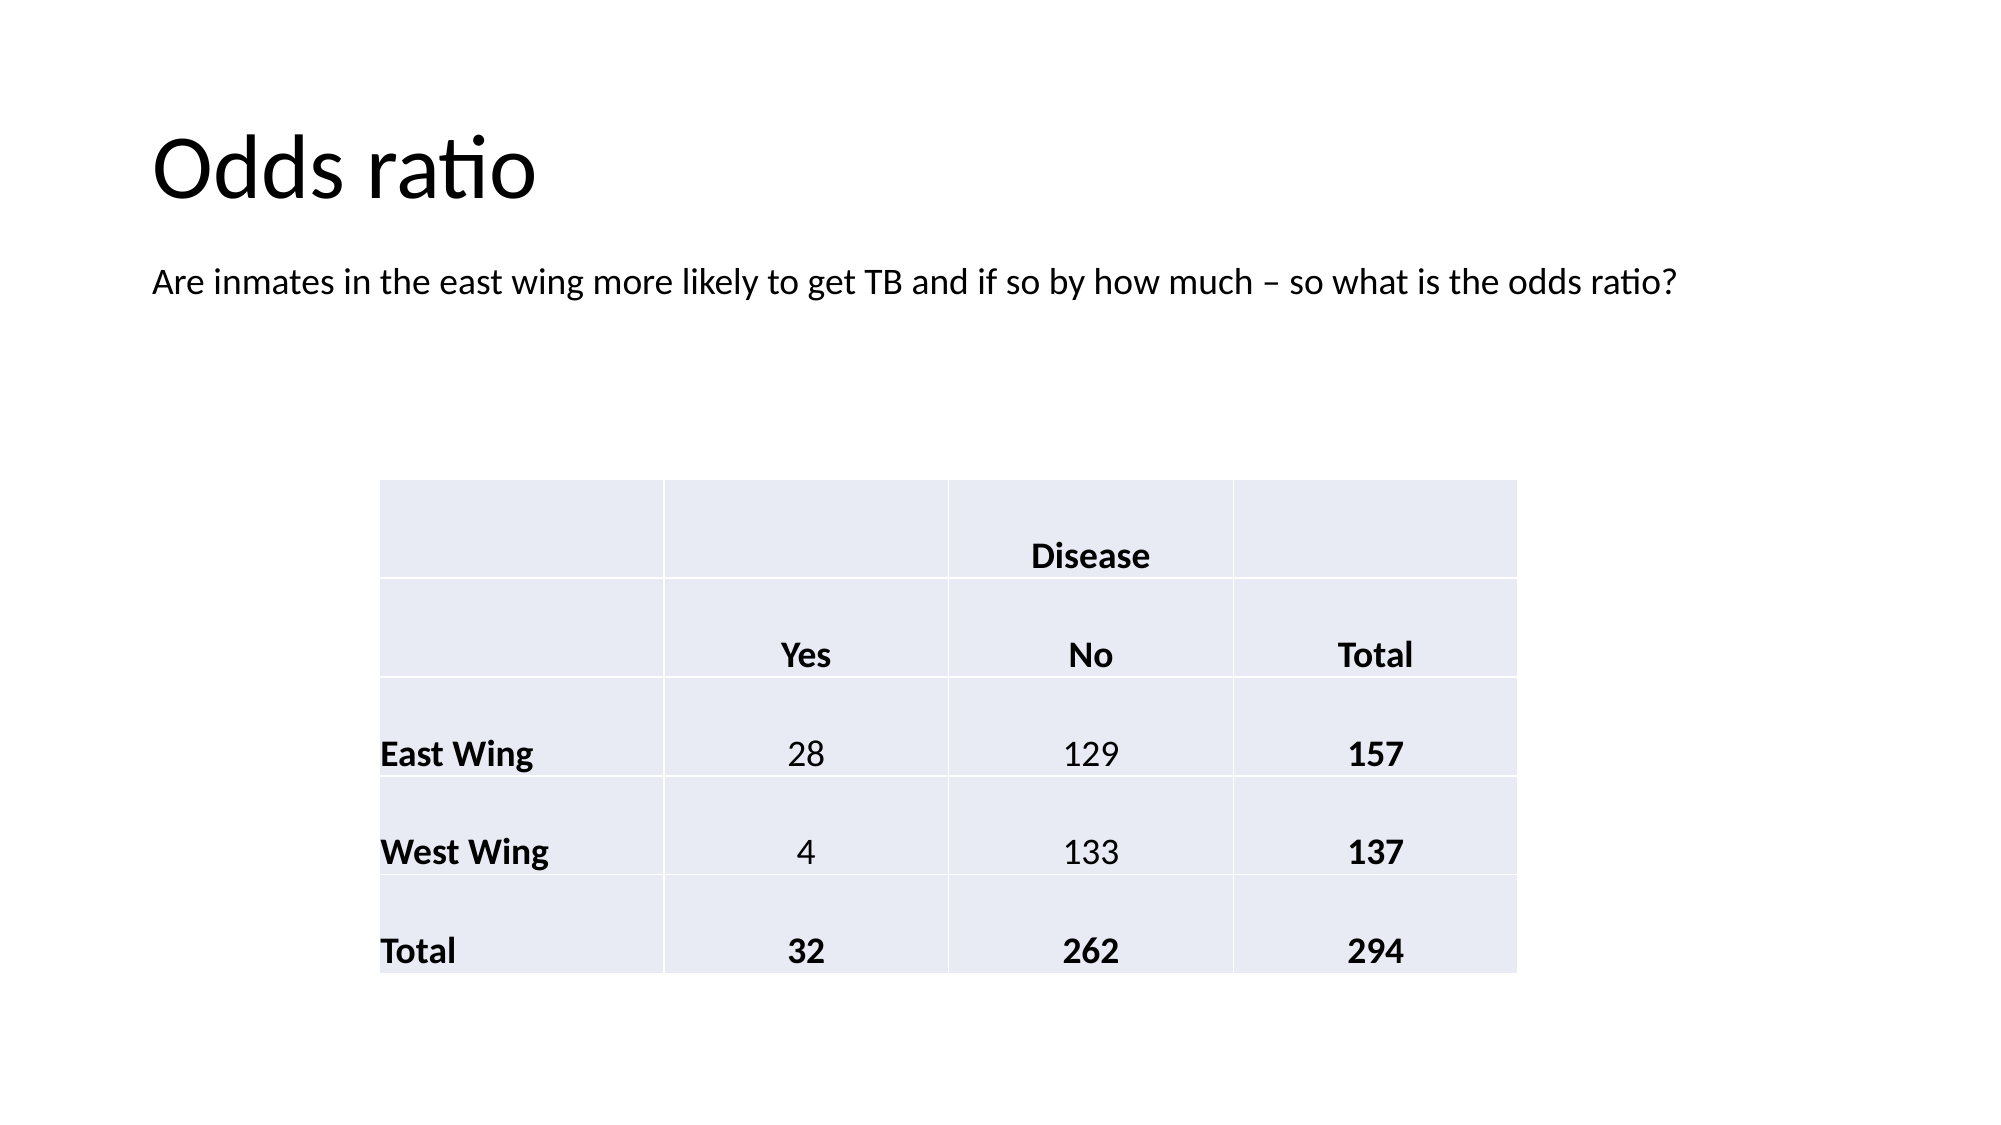

# Odds ratio
Are inmates in the east wing more likely to get TB and if so by how much – so what is the odds ratio?
|  |  | Disease |  |
| --- | --- | --- | --- |
|  | Yes | No | Total |
| East Wing | 28 | 129 | 157 |
| West Wing | 4 | 133 | 137 |
| Total | 32 | 262 | 294 |